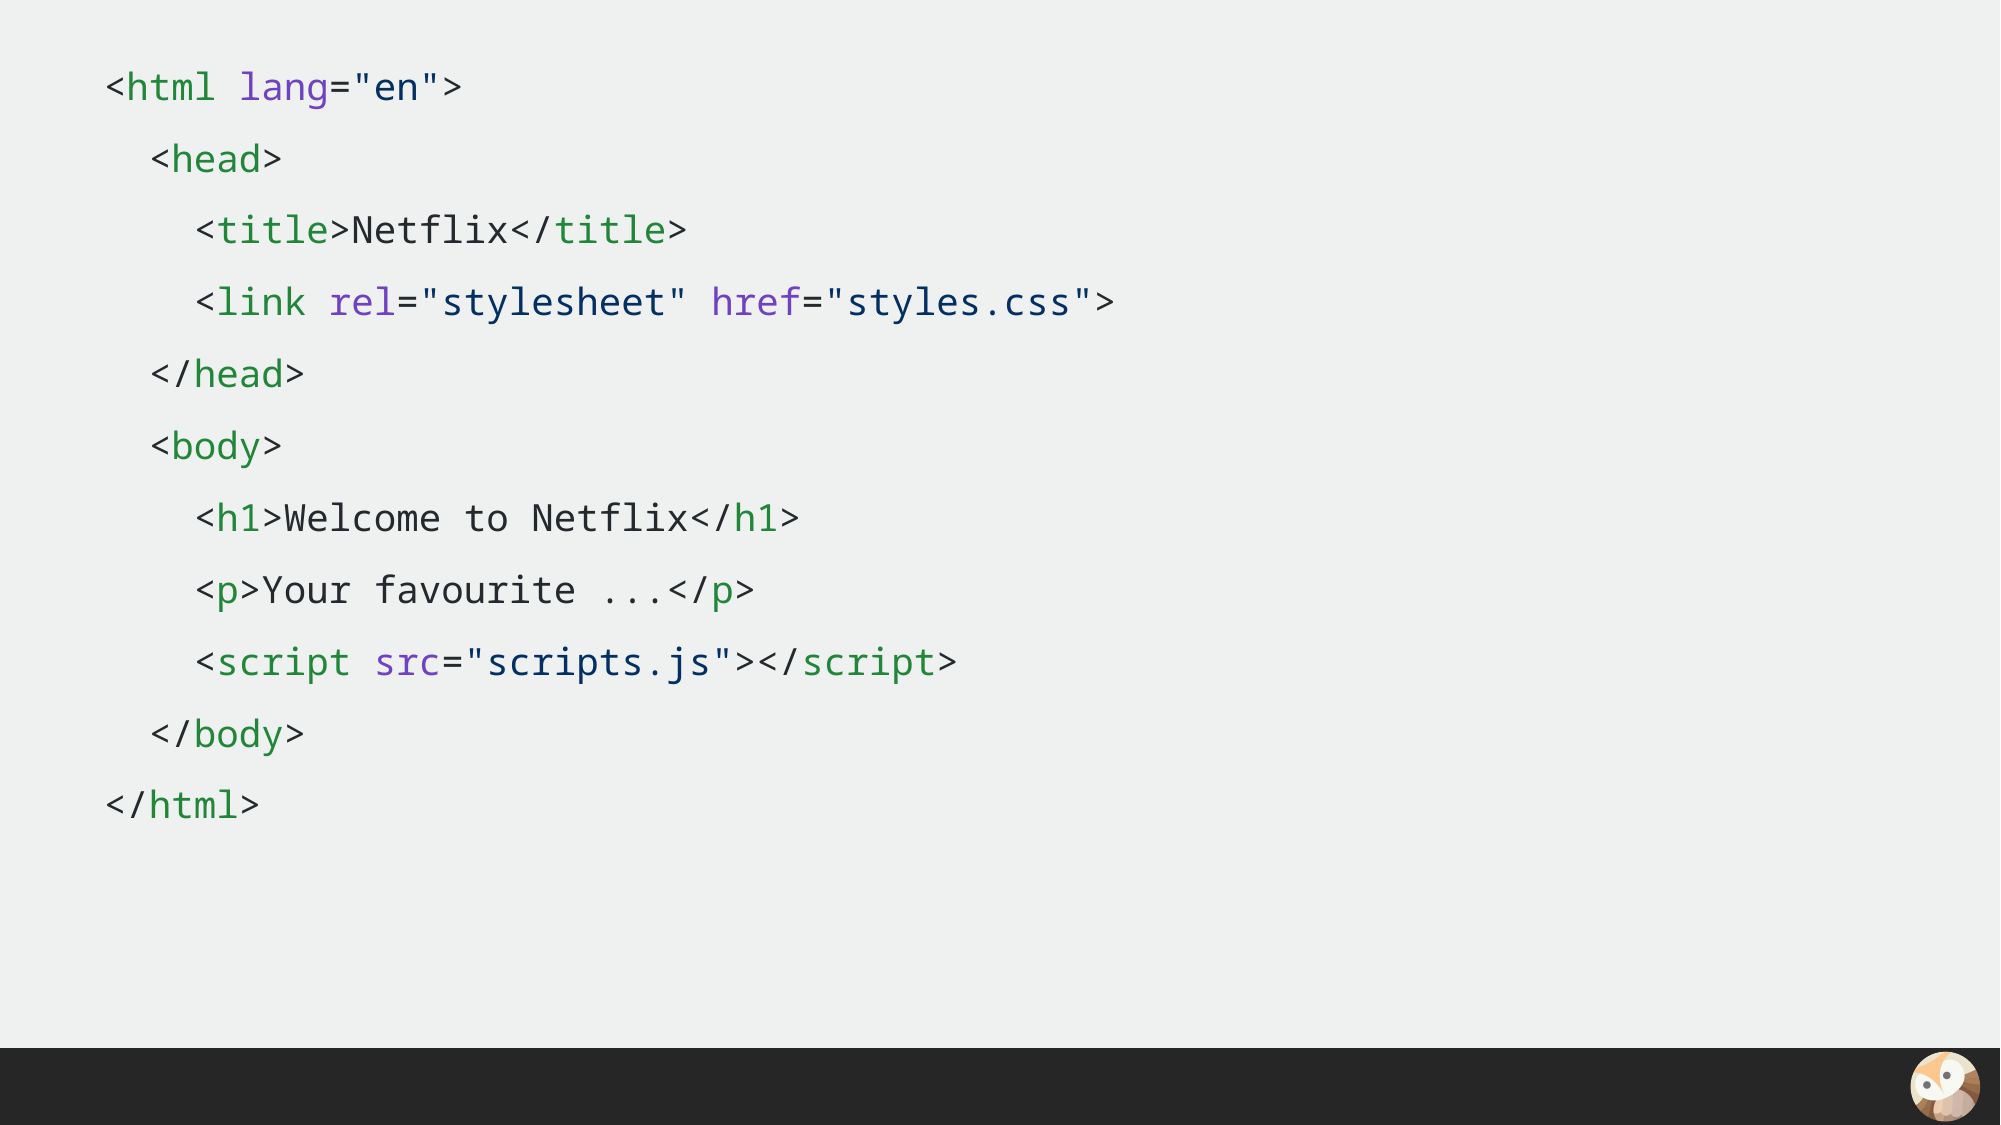

<html lang="en">
  <head>
    <title>Netflix</title>
    <link rel="stylesheet" href="styles.css">
  </head>
  <body>
    <h1>Welcome to Netflix</h1>
    <p>Your favourite ...</p>
    <script src="scripts.js"></script>
  </body>
</html>